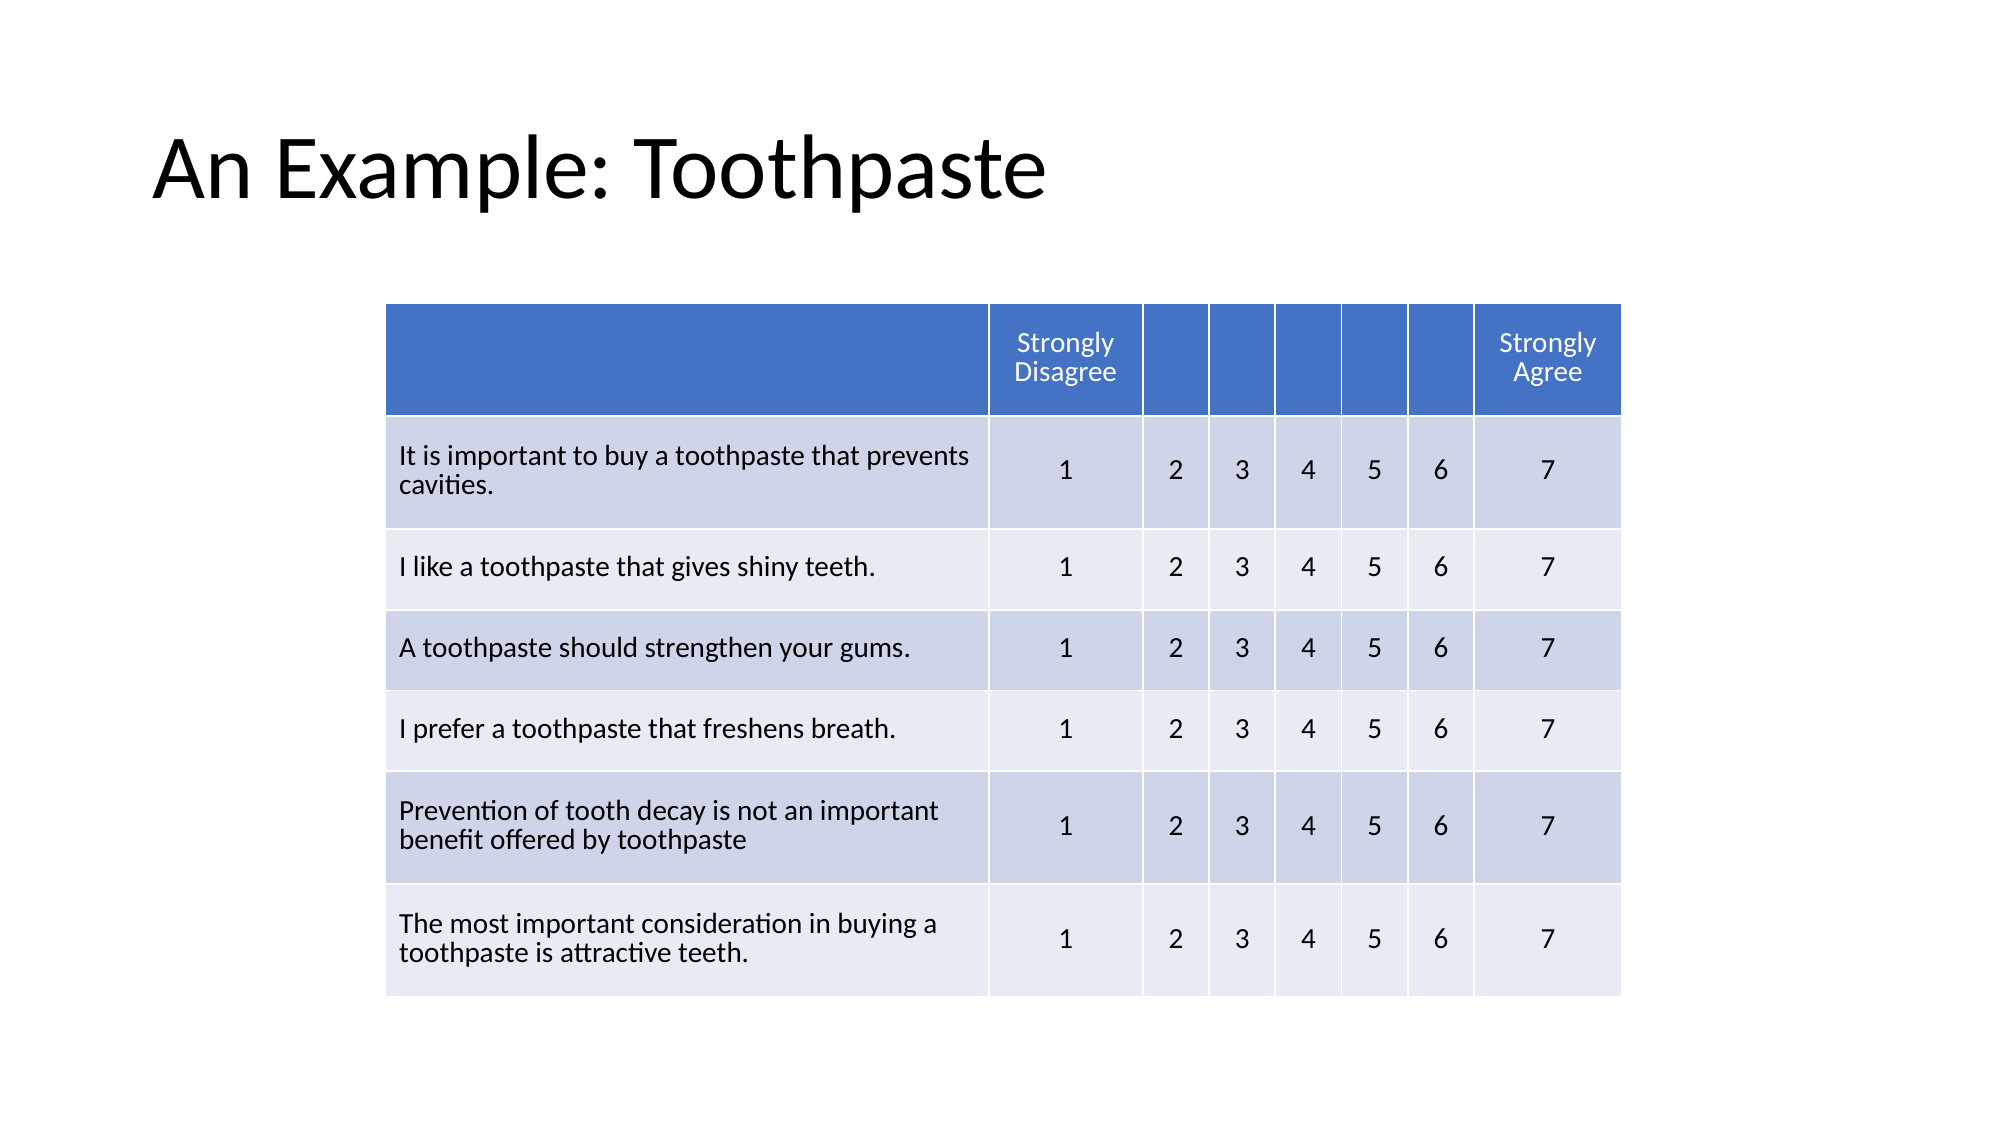

# An Example: Toothpaste
|  | Strongly Disagree |  |  |  |  |  | Strongly Agree |
| --- | --- | --- | --- | --- | --- | --- | --- |
| It is important to buy a toothpaste that prevents cavities. | 1 | 2 | 3 | 4 | 5 | 6 | 7 |
| I like a toothpaste that gives shiny teeth. | 1 | 2 | 3 | 4 | 5 | 6 | 7 |
| A toothpaste should strengthen your gums. | 1 | 2 | 3 | 4 | 5 | 6 | 7 |
| I prefer a toothpaste that freshens breath. | 1 | 2 | 3 | 4 | 5 | 6 | 7 |
| Prevention of tooth decay is not an important benefit offered by toothpaste | 1 | 2 | 3 | 4 | 5 | 6 | 7 |
| The most important consideration in buying a toothpaste is attractive teeth. | 1 | 2 | 3 | 4 | 5 | 6 | 7 |